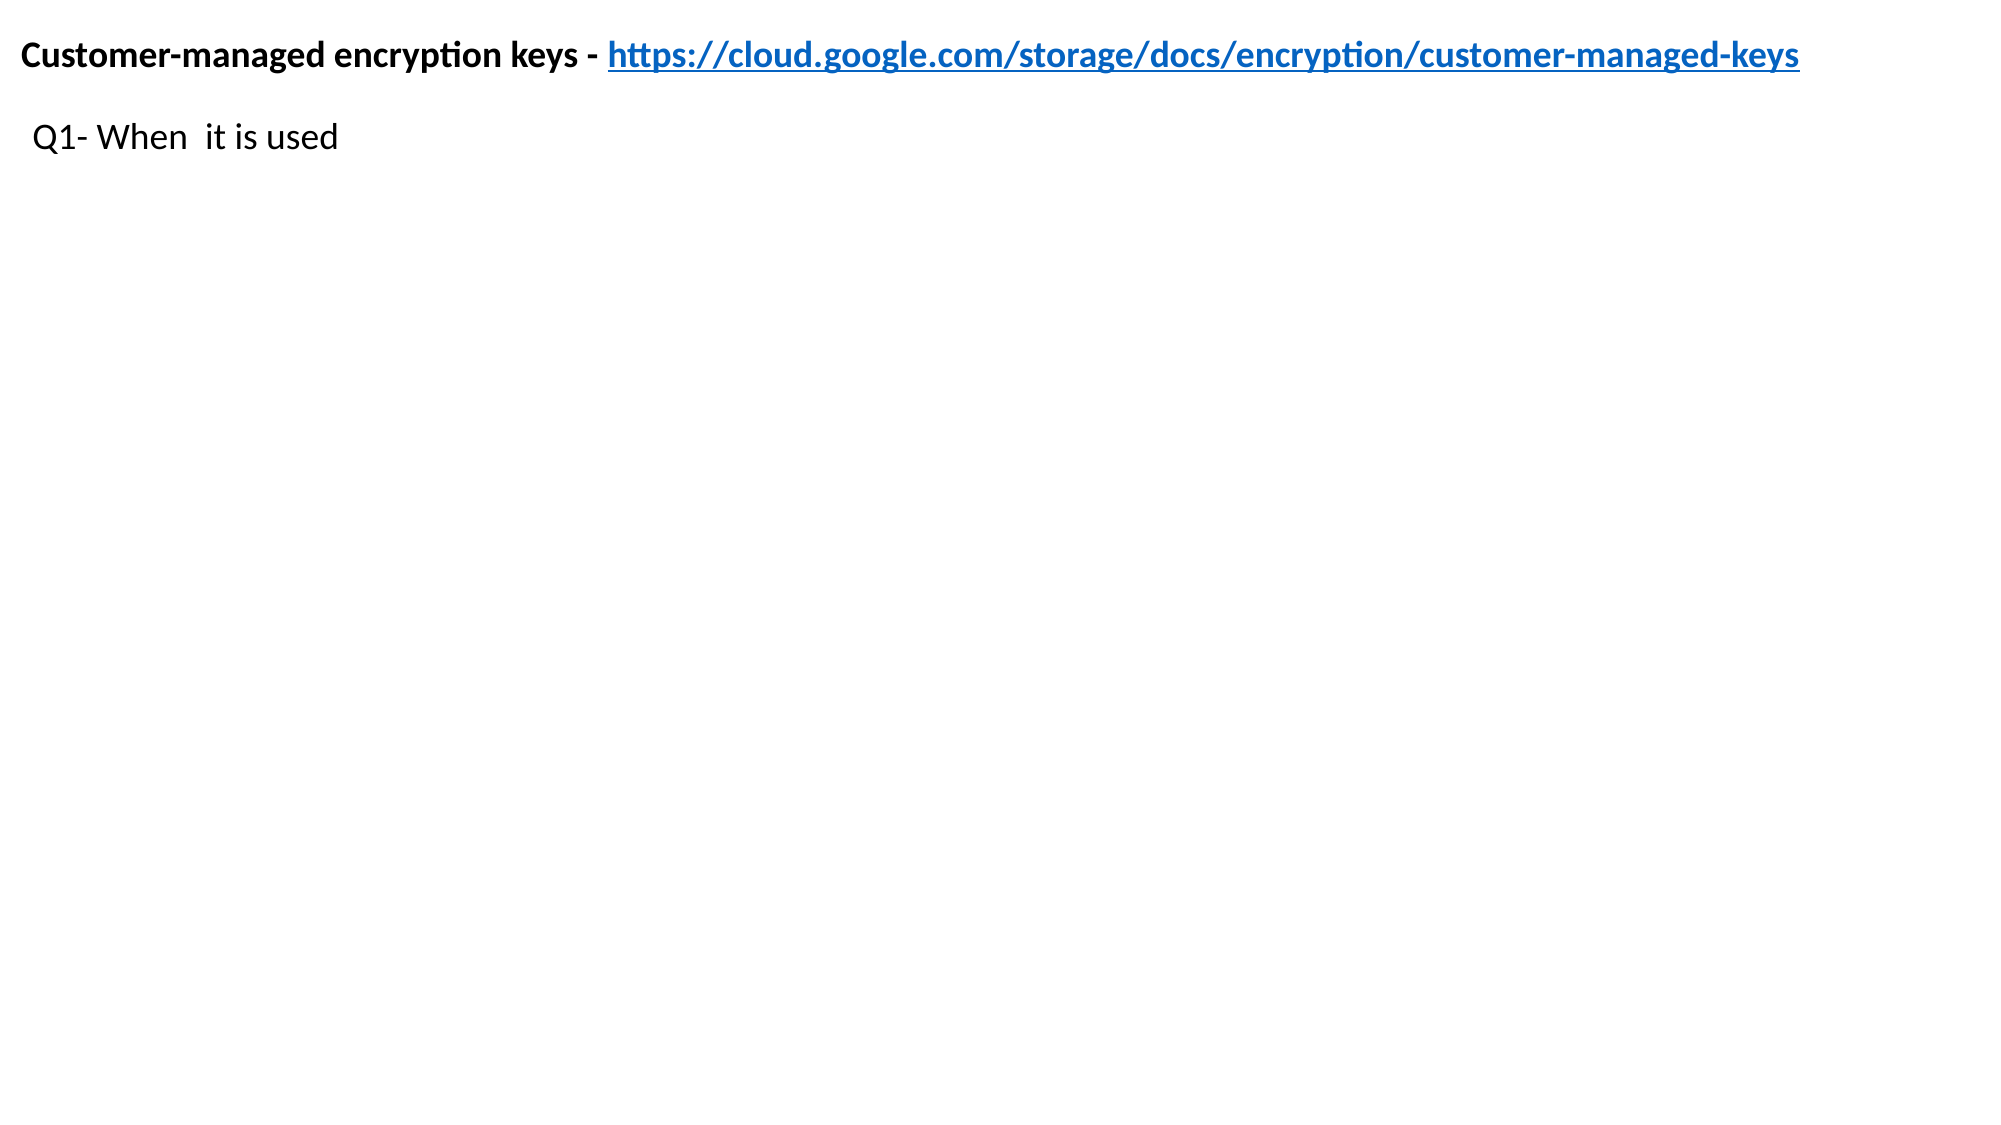

Customer-managed encryption keys - https://cloud.google.com/storage/docs/encryption/customer-managed-keys
Q1- When  it is used